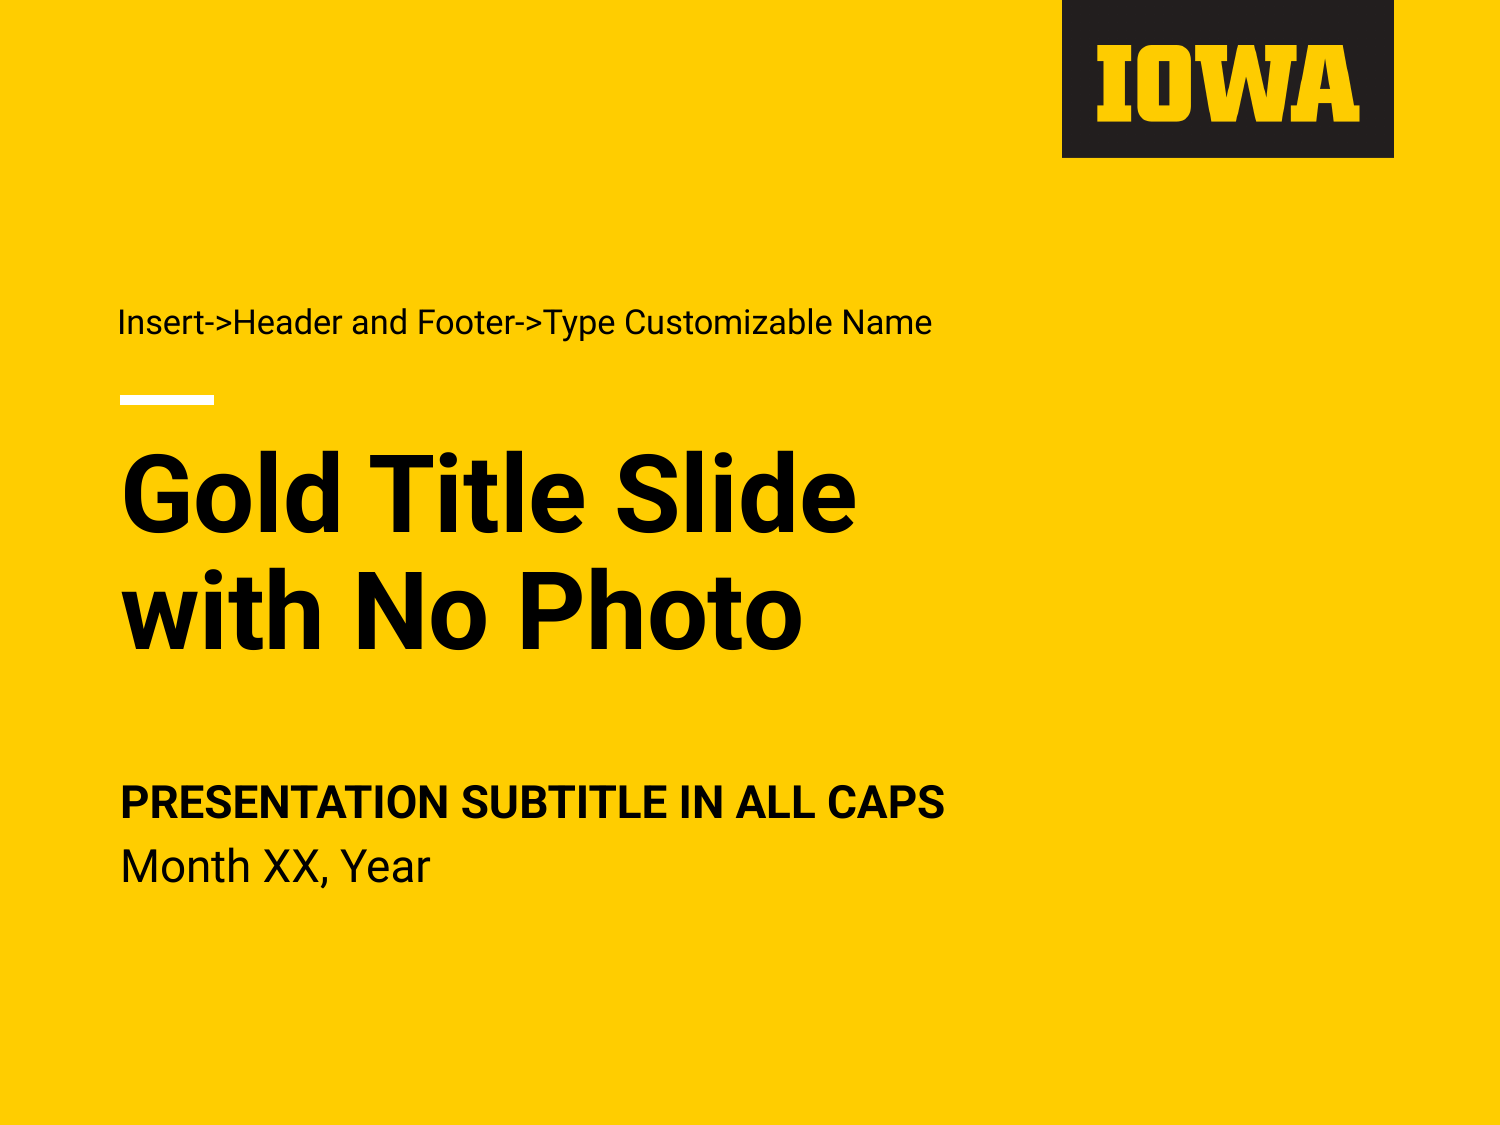

Insert->Header and Footer->Type Customizable Name
# Gold Title Slide with No Photo
PRESENTATION SUBTITLE IN ALL CAPS
Month XX, Year